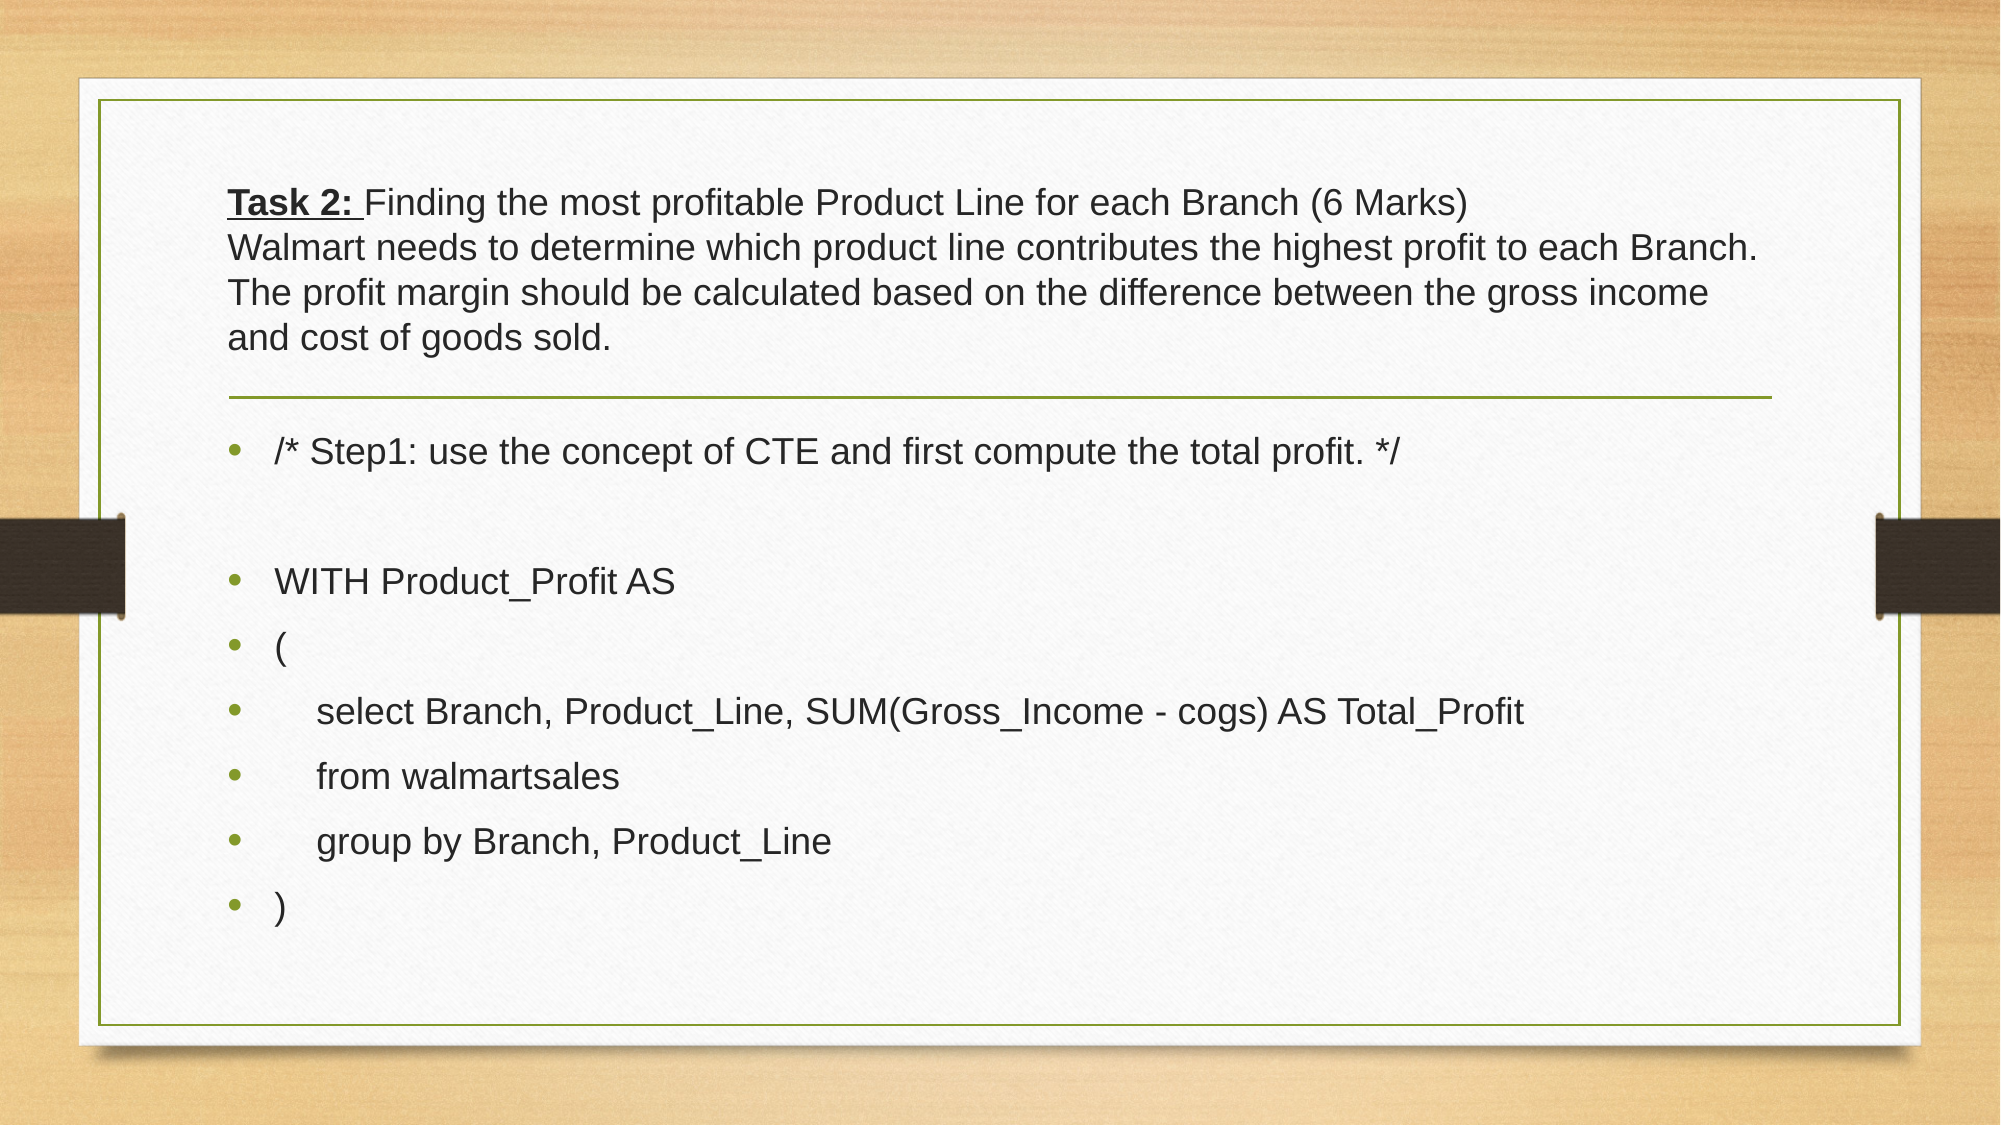

# Task 2: Finding the most profitable Product Line for each Branch (6 Marks) Walmart needs to determine which product line contributes the highest profit to each Branch. The profit margin should be calculated based on the difference between the gross income and cost of goods sold.
/* Step1: use the concept of CTE and first compute the total profit. */

WITH Product_Profit AS
(
    select Branch, Product_Line, SUM(Gross_Income - cogs) AS Total_Profit
    from walmartsales
    group by Branch, Product_Line
)